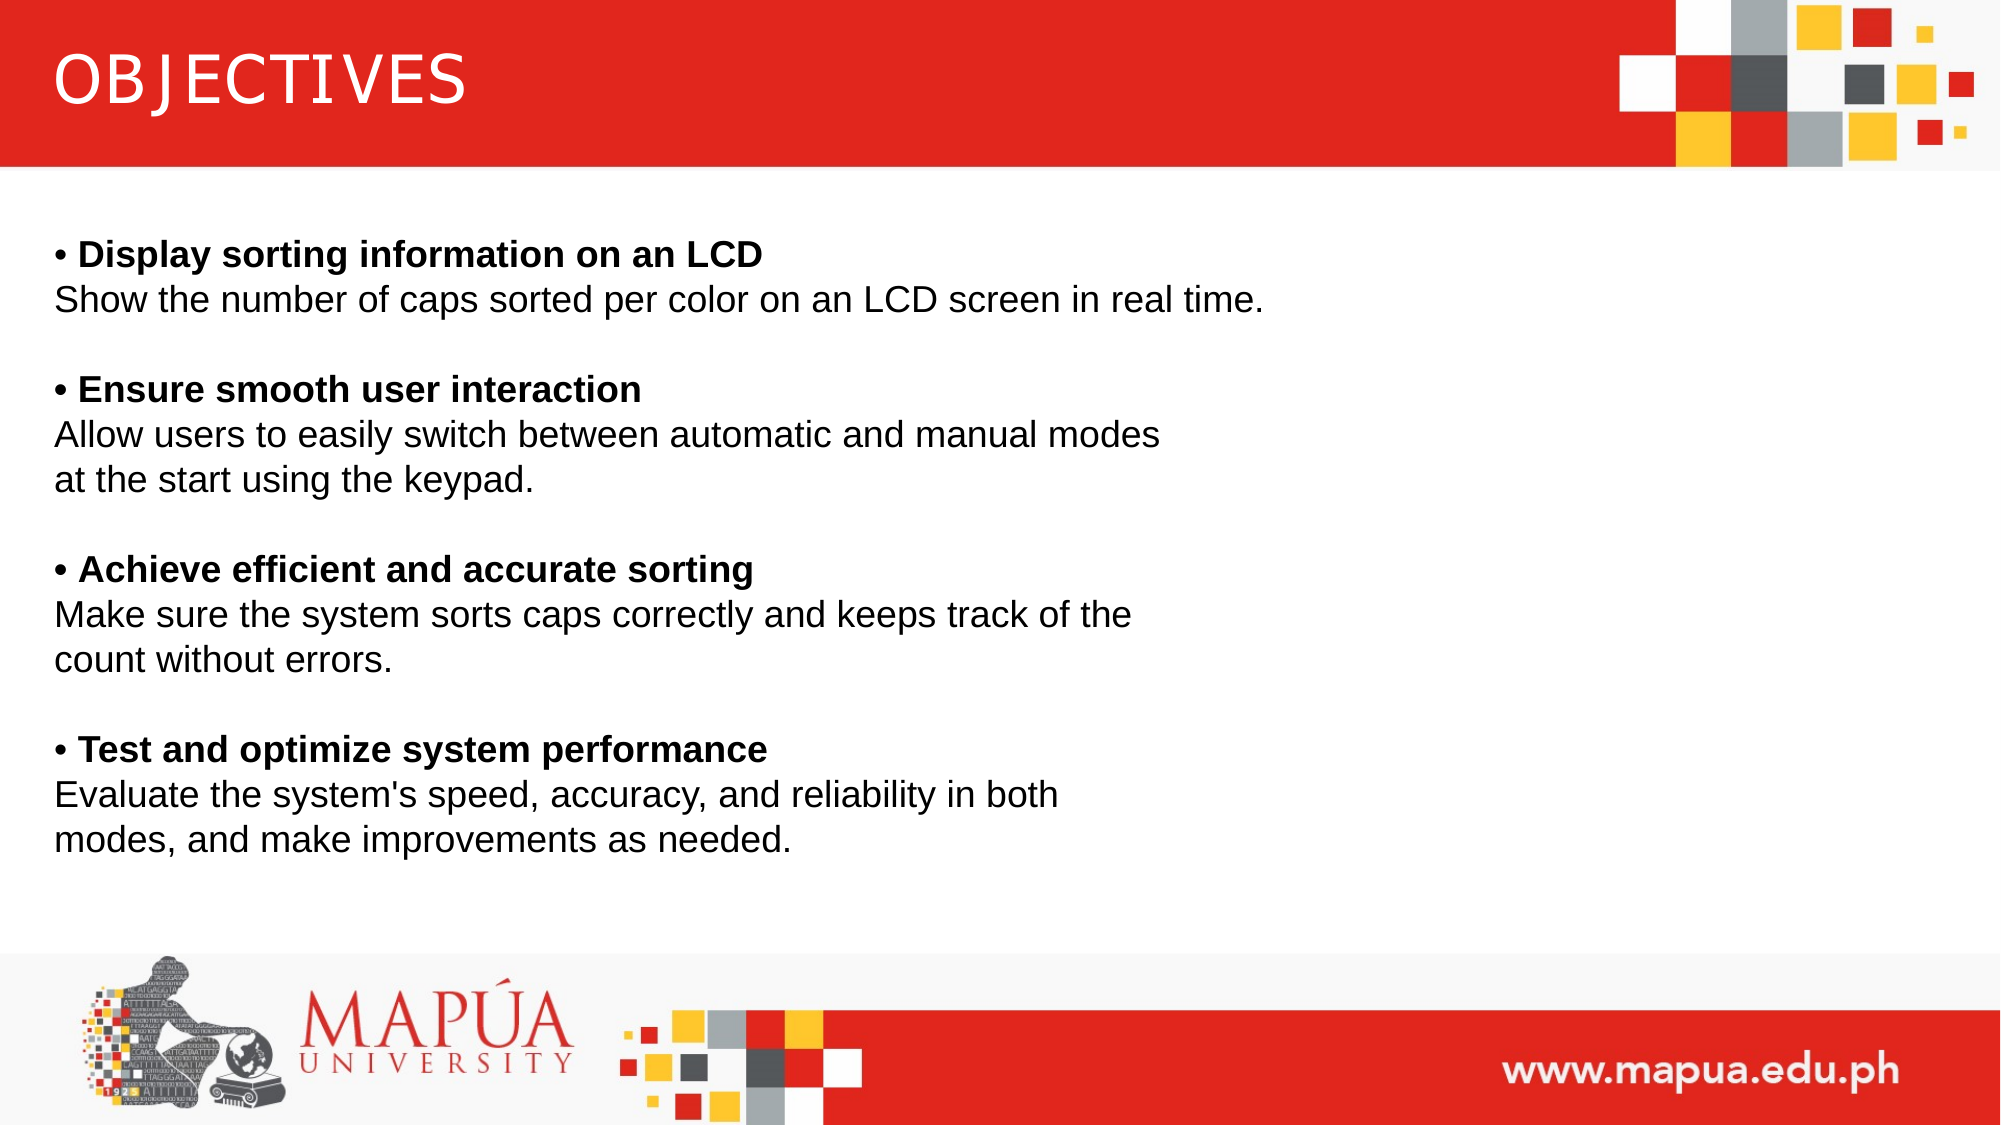

# OBJECTIVES

• Display sorting information on an LCD
Show the number of caps sorted per color on an LCD screen in real time.

• Ensure smooth user interaction
Allow users to easily switch between automatic and manual modes
at the start using the keypad.

• Achieve efficient and accurate sorting
Make sure the system sorts caps correctly and keeps track of the
count without errors.

• Test and optimize system performance
Evaluate the system's speed, accuracy, and reliability in both
modes, and make improvements as needed.